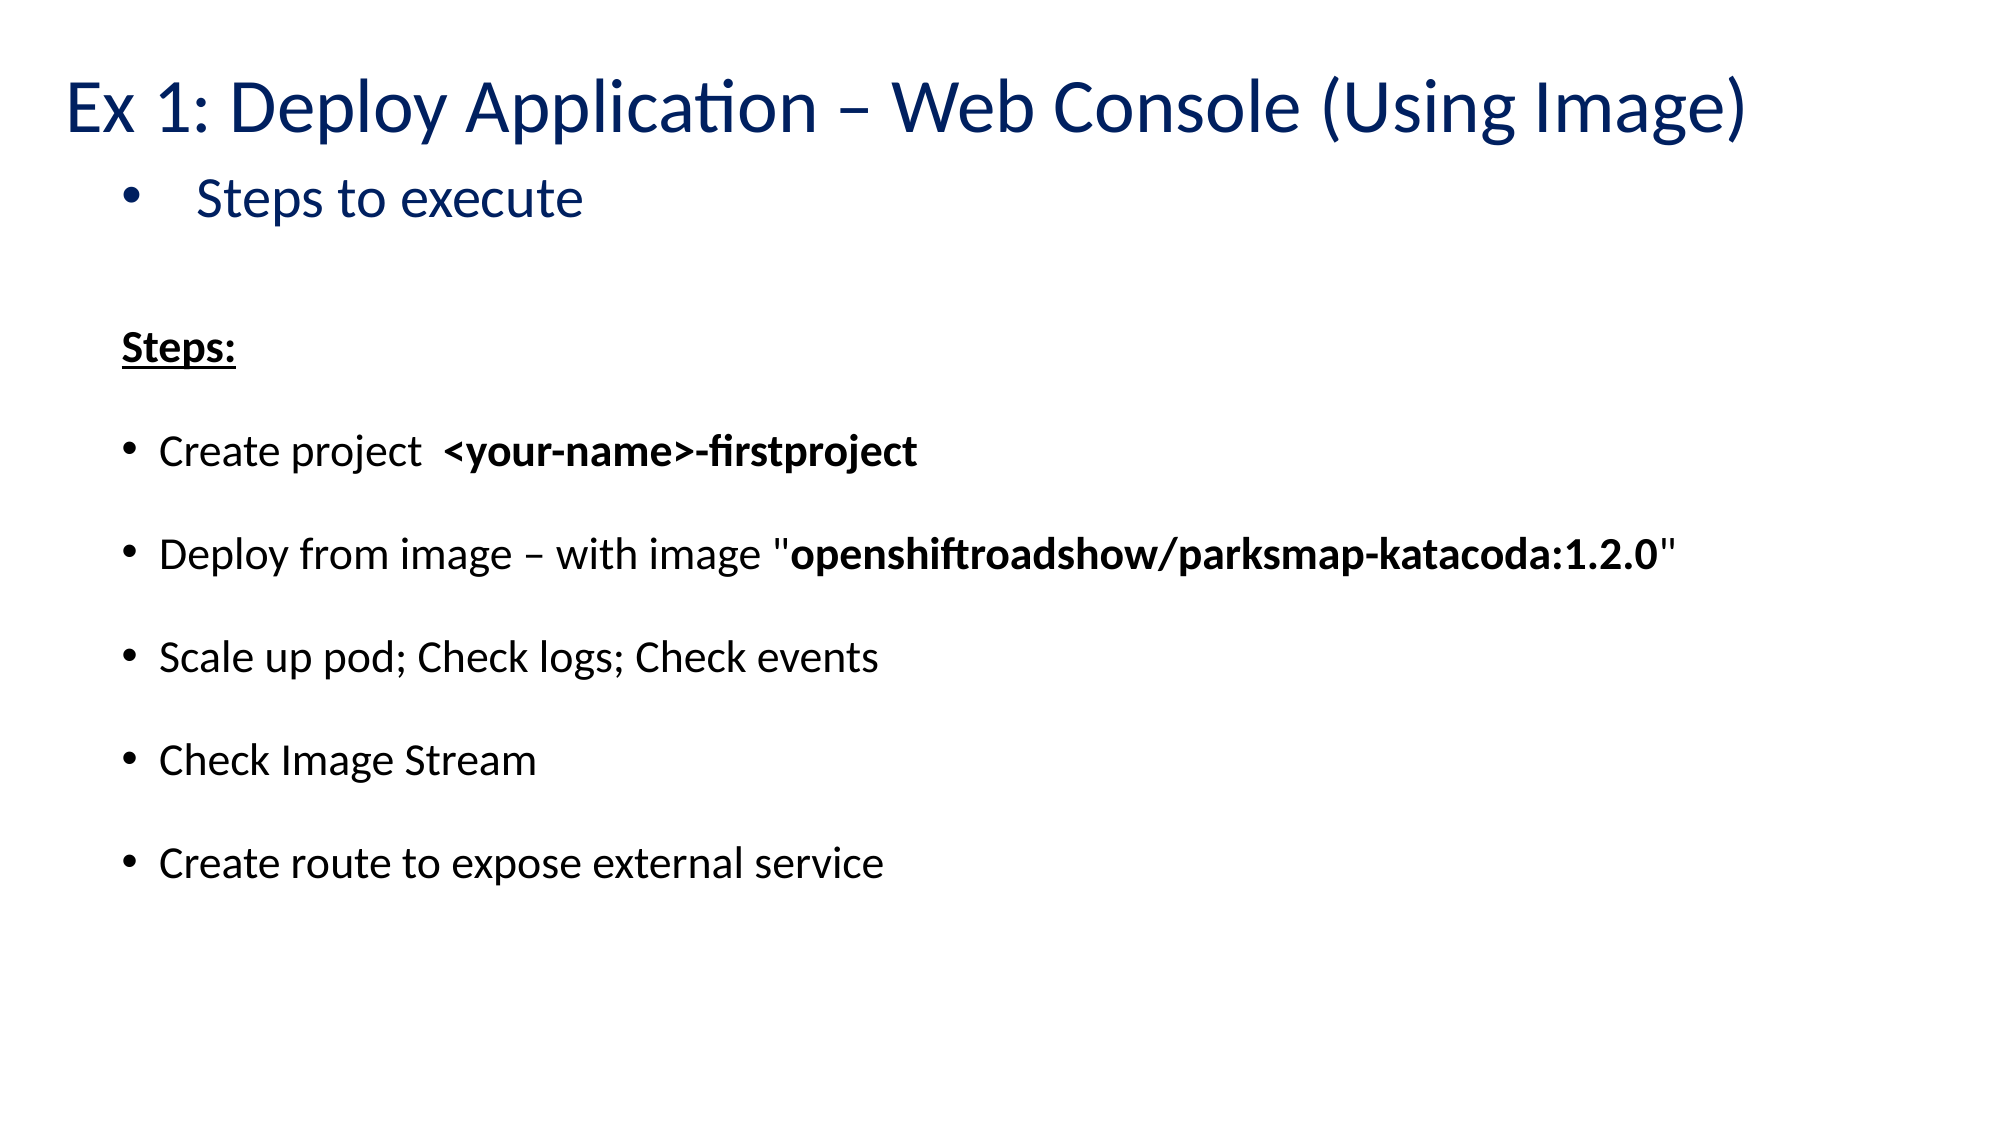

Ex 1: Deploy Application – Web Console (Using Image)
Steps to execute
Steps:
Create project  <your-name>-firstproject
Deploy from image – with image "openshiftroadshow/parksmap-katacoda:1.2.0"
Scale up pod; Check logs; Check events
Check Image Stream
Create route to expose external service